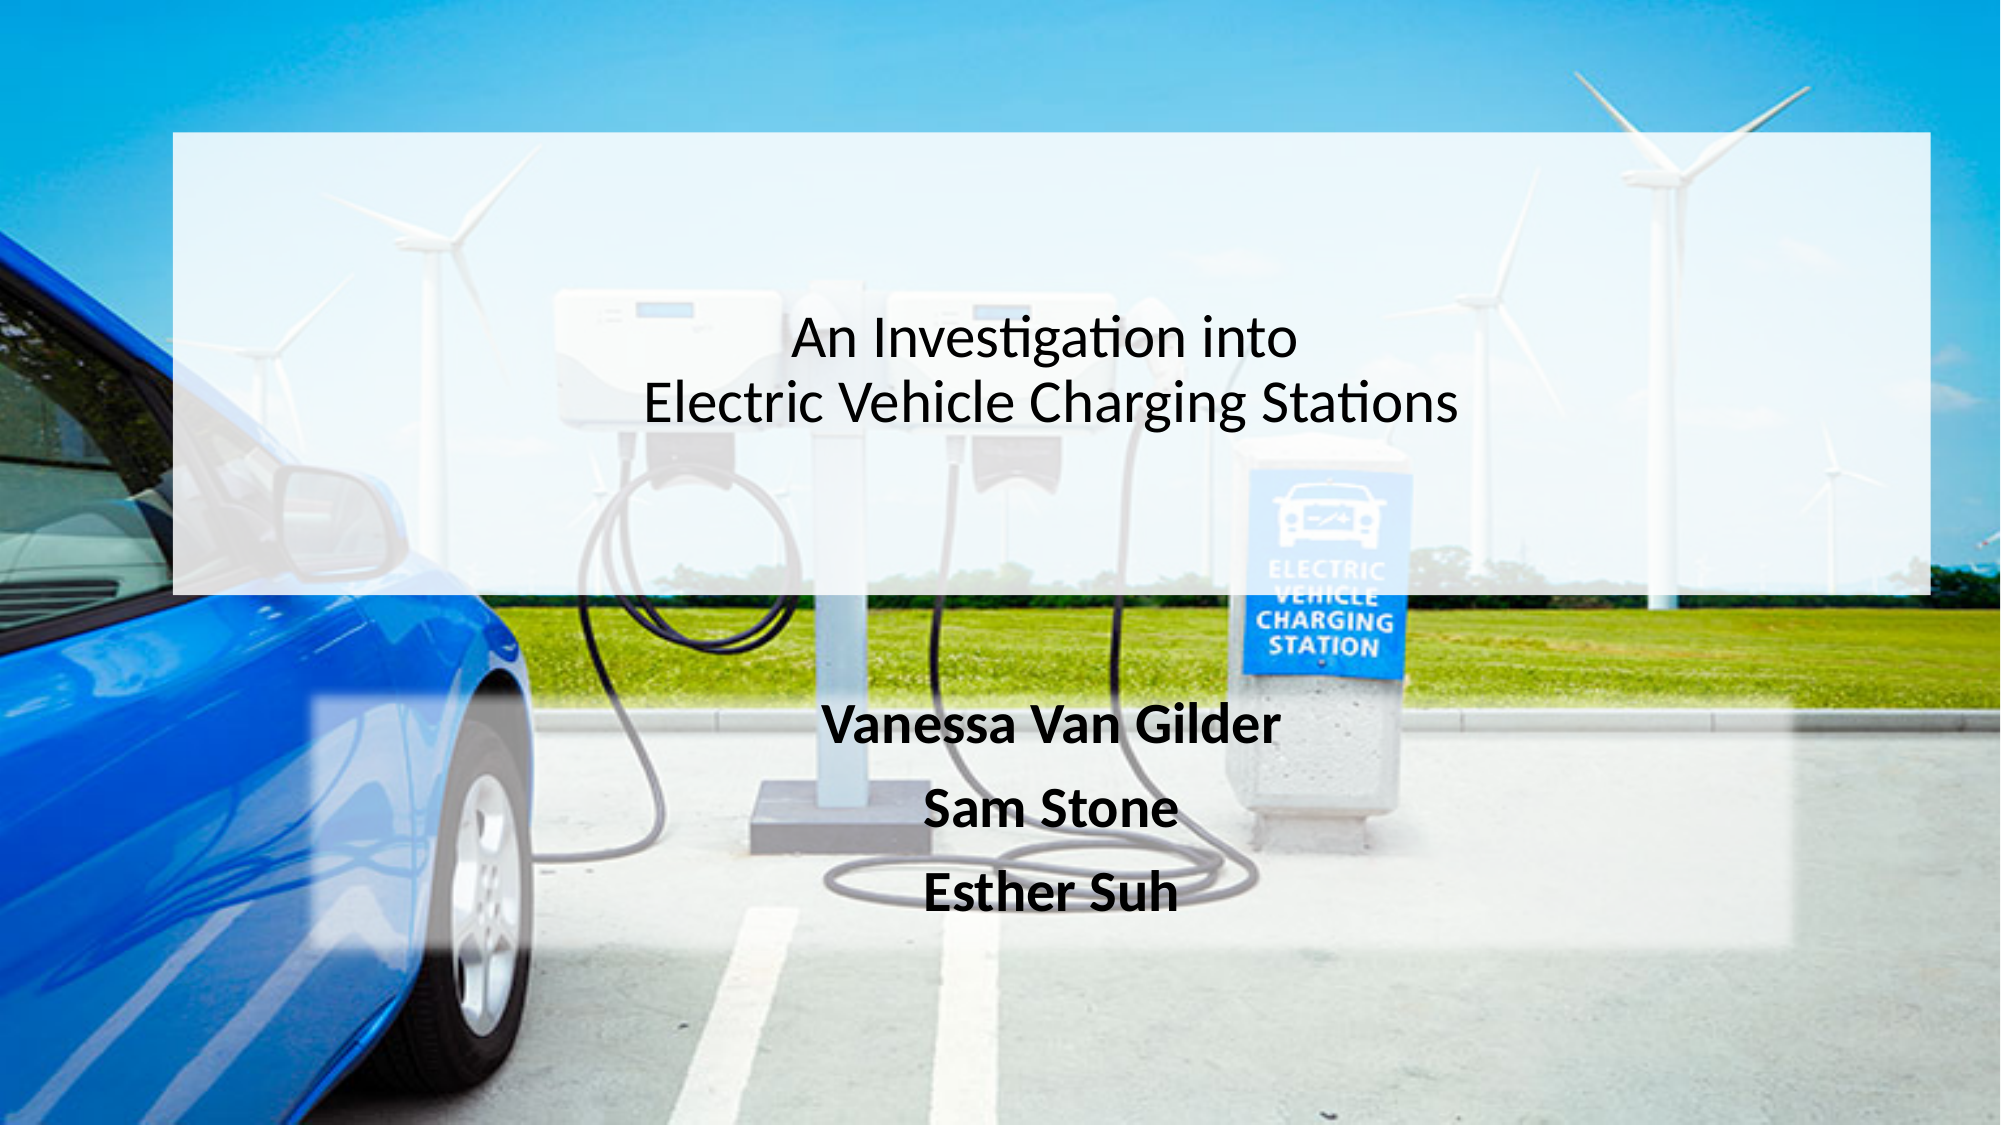

# An Investigation into Electric Vehicle Charging Stations
Vanessa Van Gilder
Sam Stone
Esther Suh